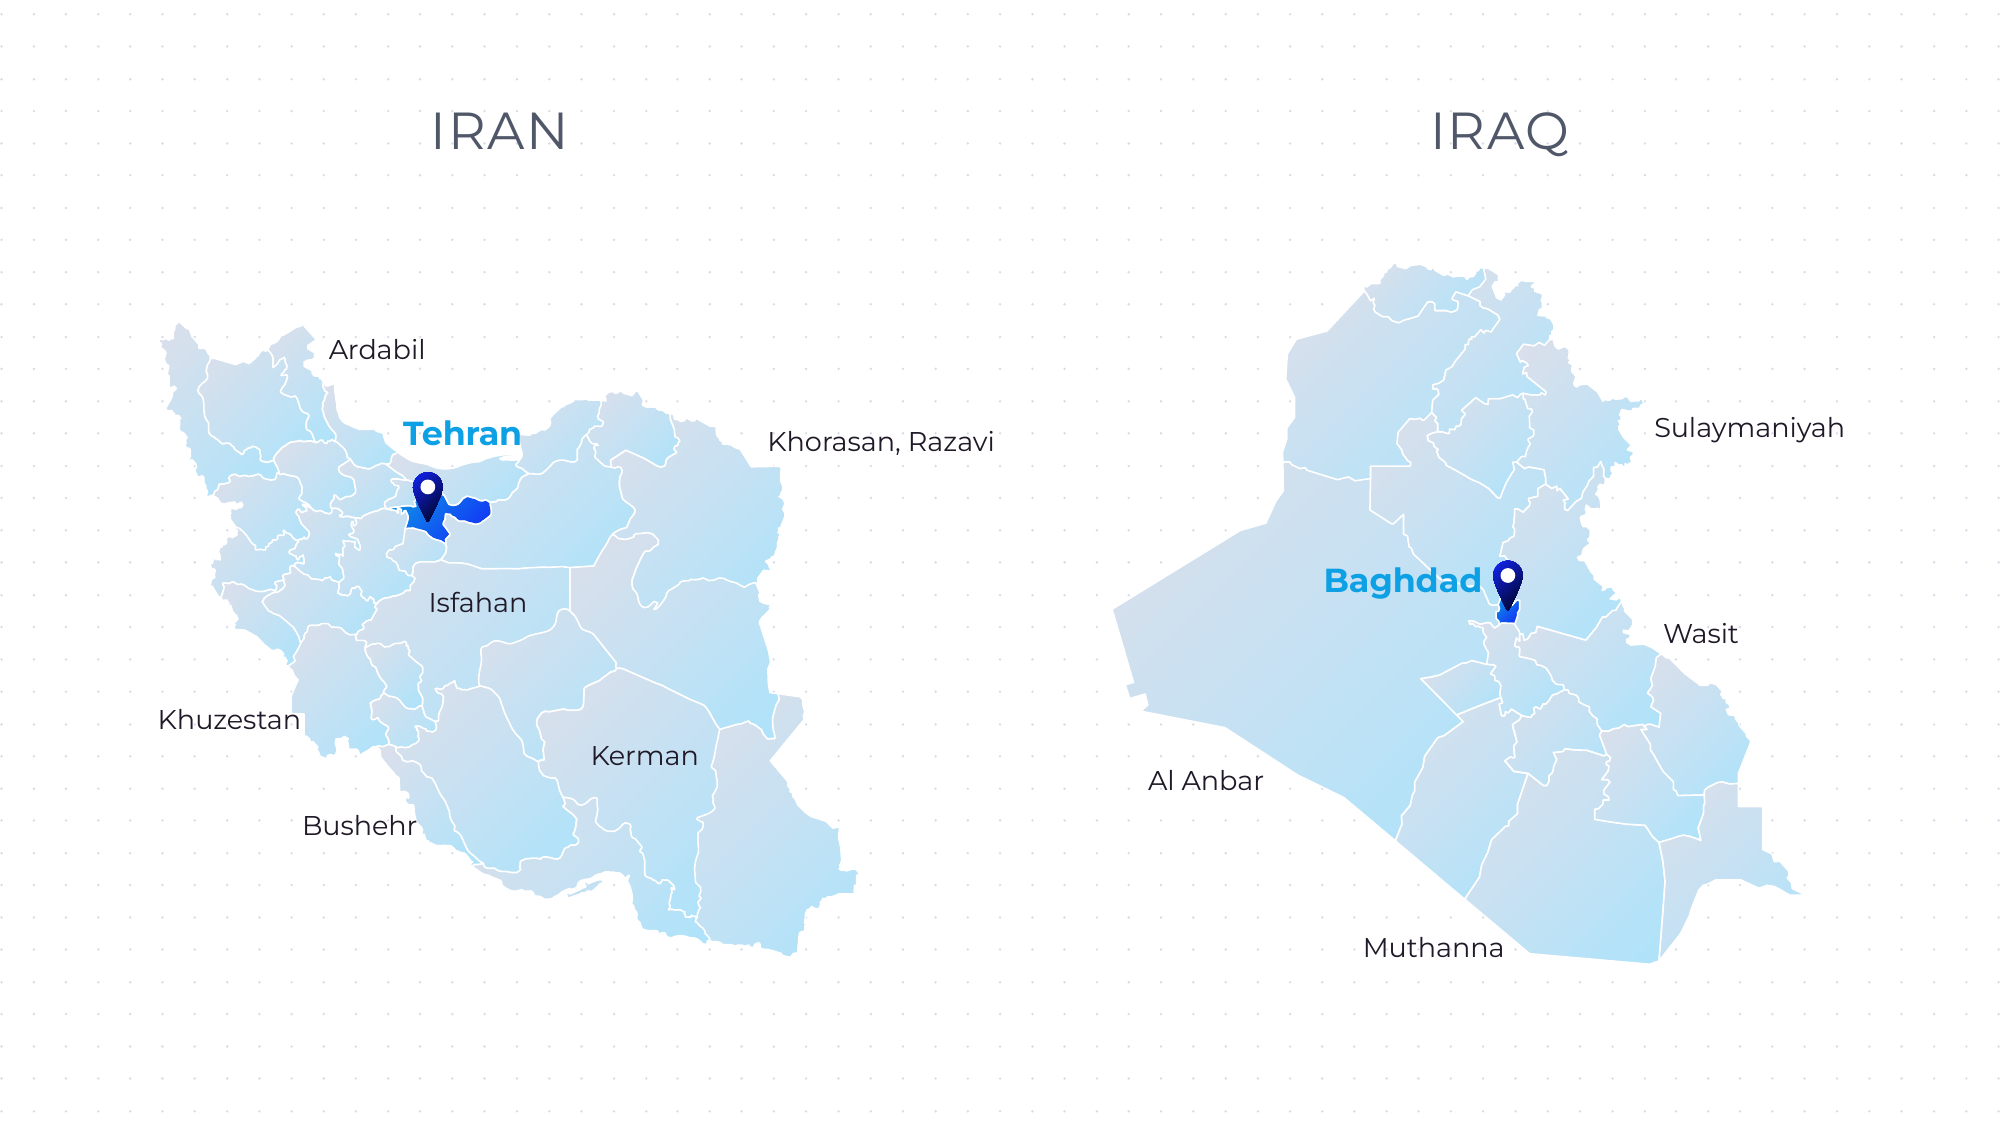

IRAN
IRAQ

Ardabil
Tehran
Khorasan, Razavi
Isfahan
Khuzestan
Kerman
Bushehr
Sulaymaniyah
Baghdad
Wasit
Al Anbar
Muthanna